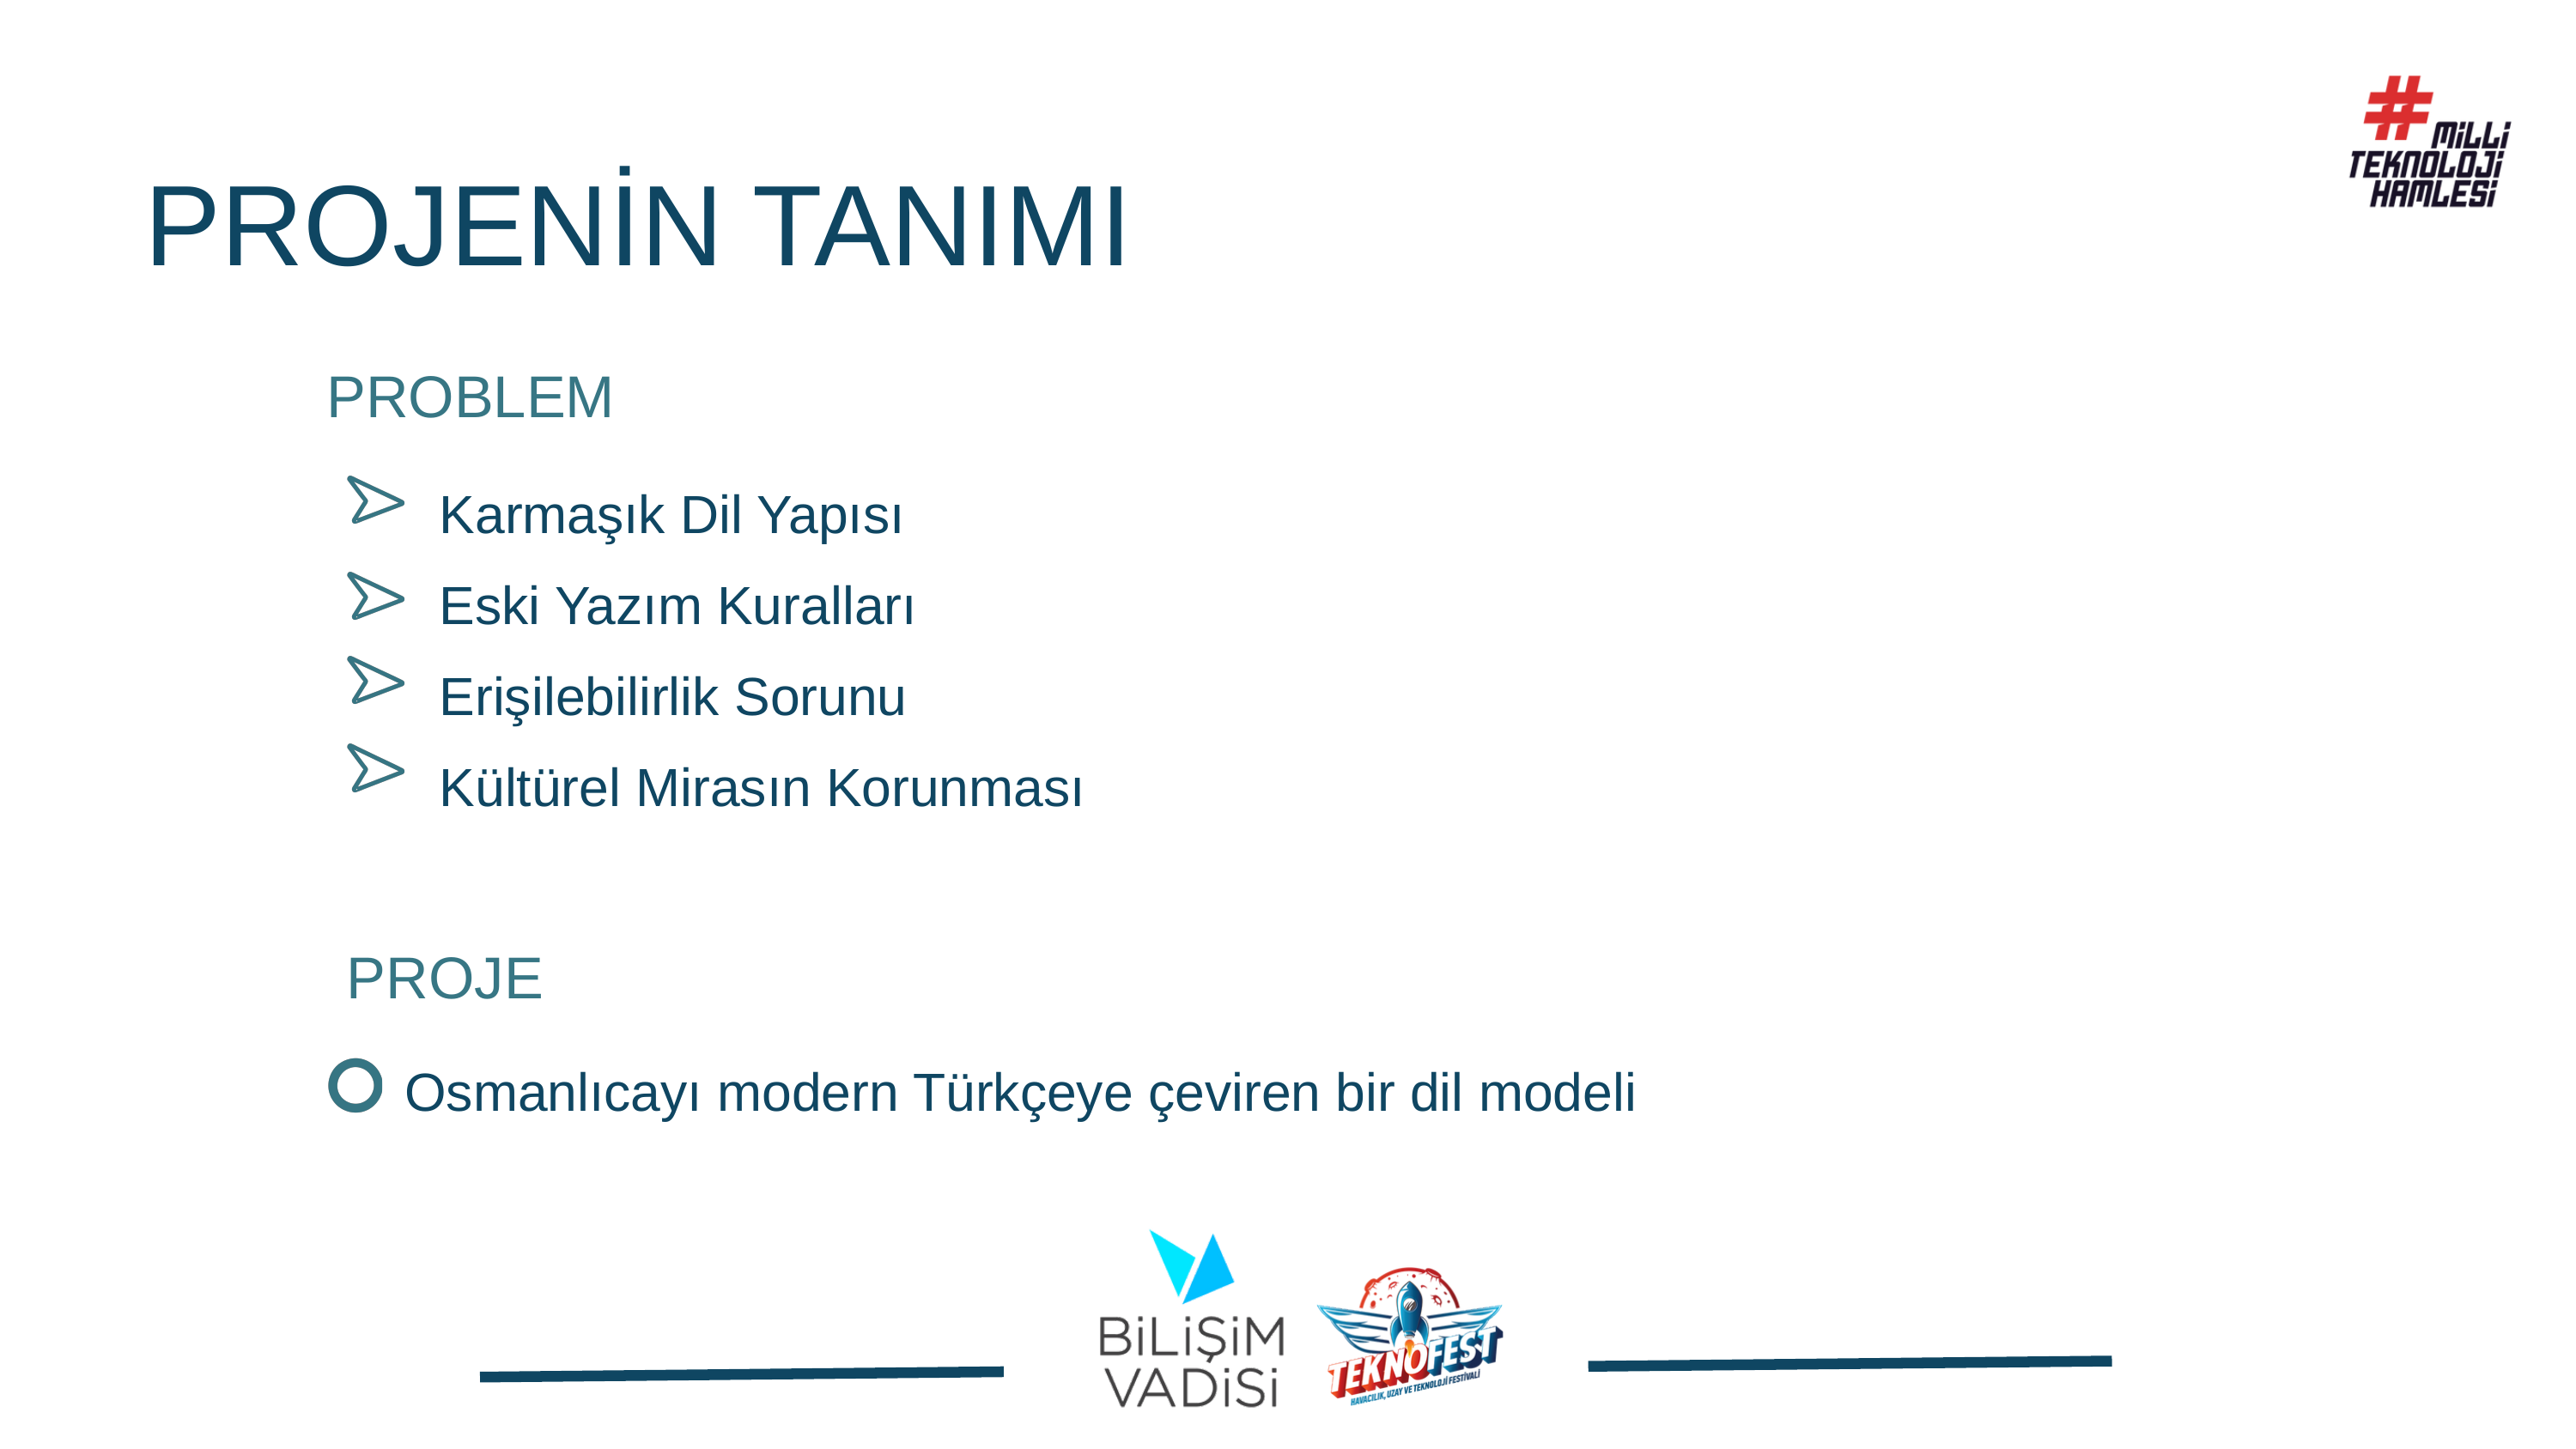

PROJENİN TANIMI
PROBLEM
Karmaşık Dil Yapısı
Eski Yazım Kuralları
Erişilebilirlik Sorunu
Kültürel Mirasın Korunması

PROJE
Osmanlıcayı modern Türkçeye çeviren bir dil modeli